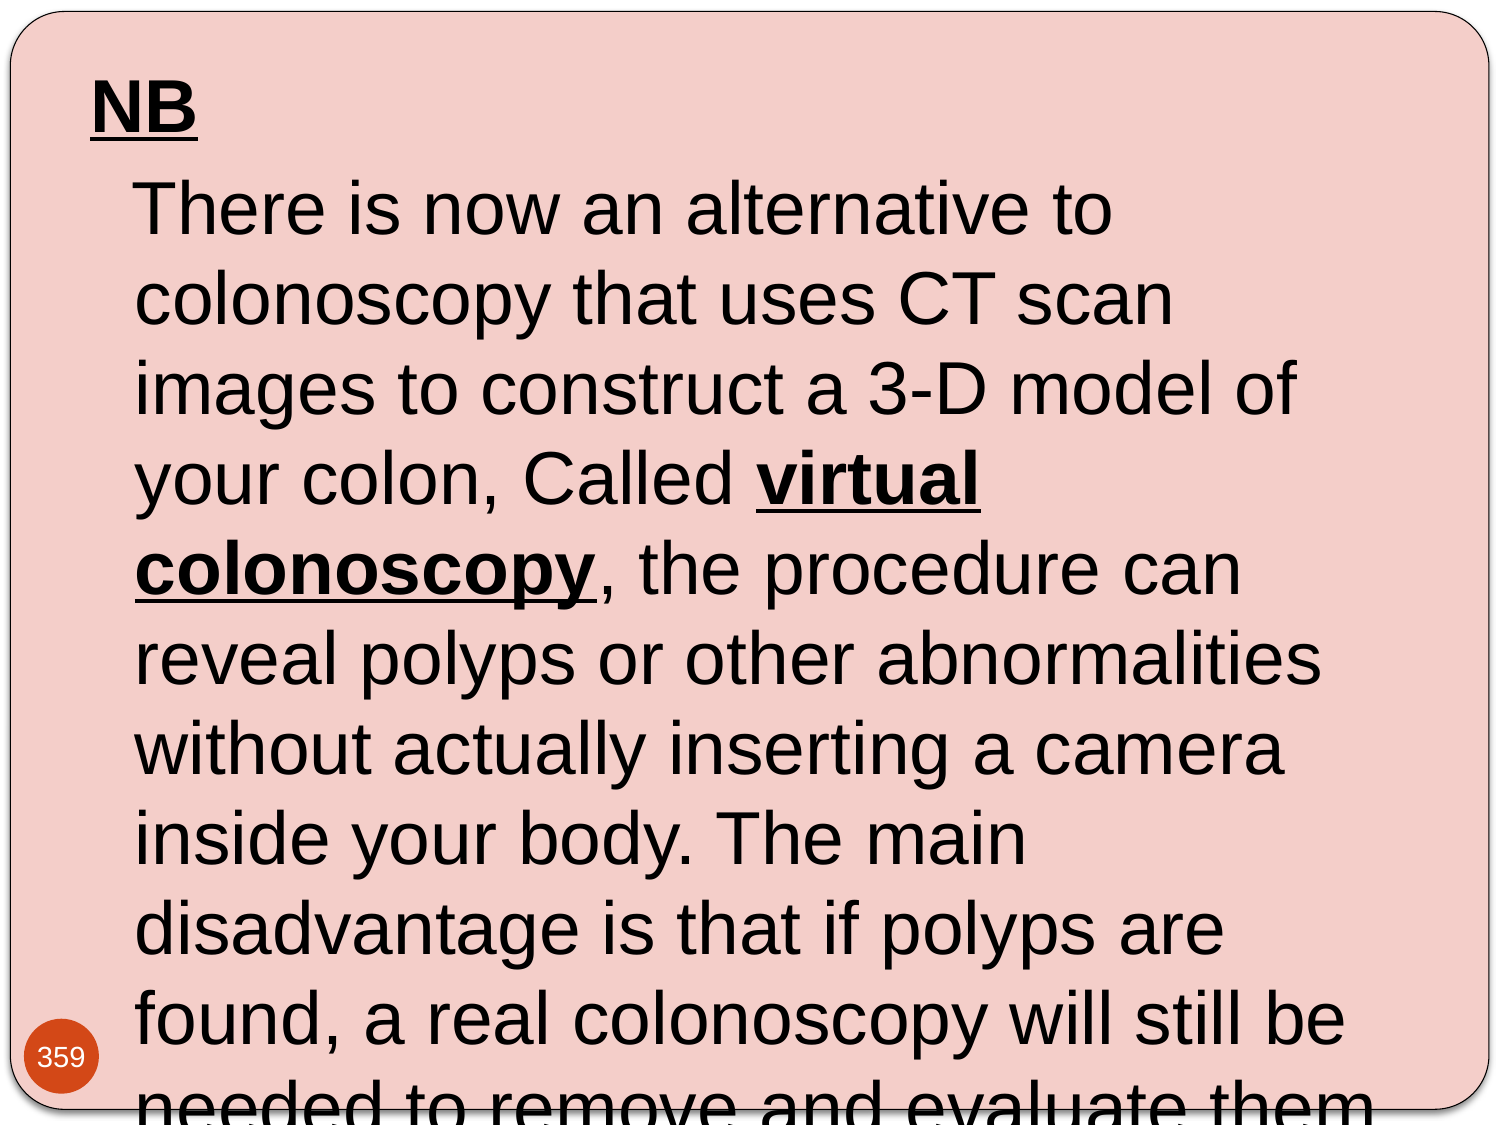

NB
  There is now an alternative to colonoscopy that uses CT scan images to construct a 3-D model of your colon, Called virtual colonoscopy, the procedure can reveal polyps or other abnormalities without actually inserting a camera inside your body. The main disadvantage is that if polyps are found, a real colonoscopy will still be needed to remove and evaluate them.
359